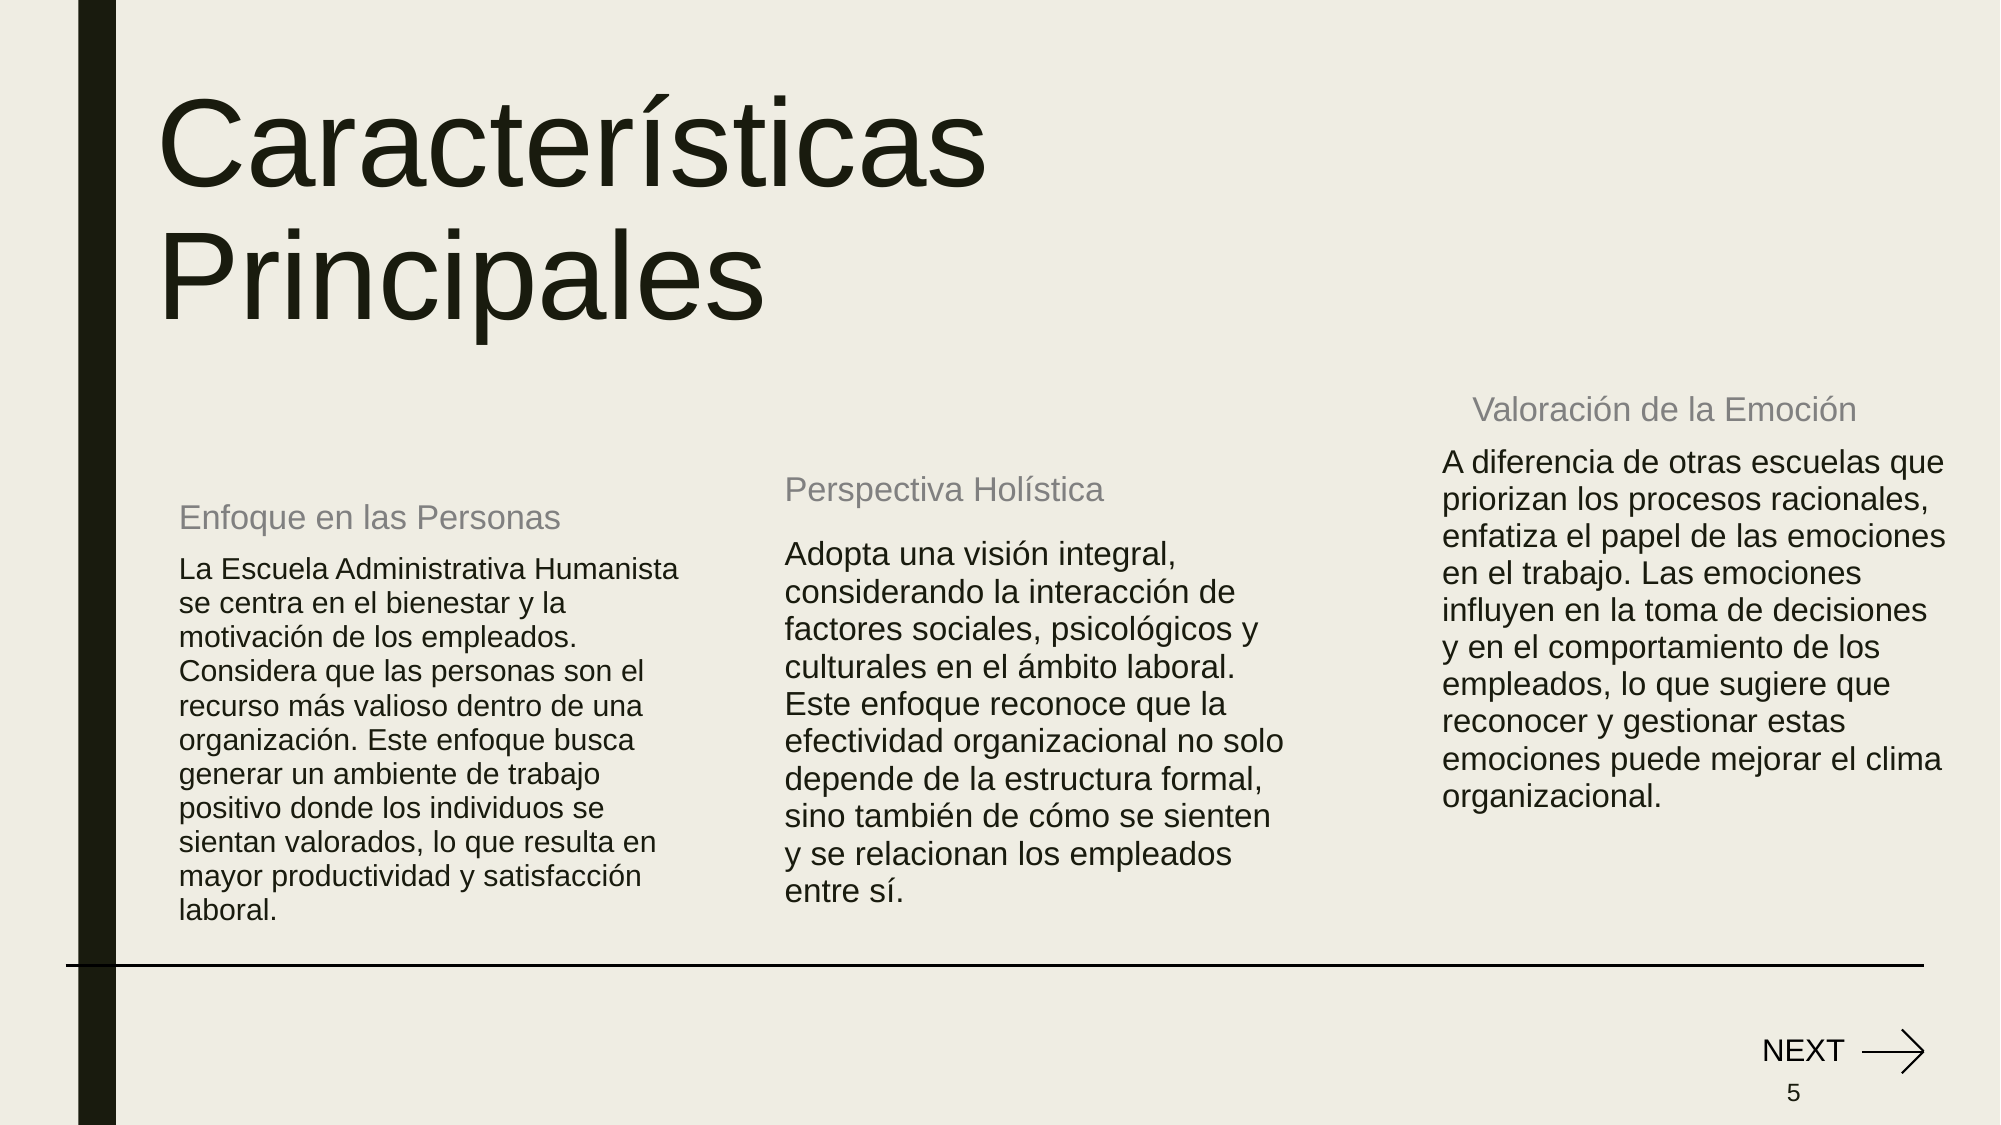

# Características Principales
Valoración de la Emoción
Perspectiva Holística
A diferencia de otras escuelas que priorizan los procesos racionales, enfatiza el papel de las emociones en el trabajo. Las emociones influyen en la toma de decisiones y en el comportamiento de los empleados, lo que sugiere que reconocer y gestionar estas emociones puede mejorar el clima organizacional.
Enfoque en las Personas
Adopta una visión integral, considerando la interacción de factores sociales, psicológicos y culturales en el ámbito laboral. Este enfoque reconoce que la efectividad organizacional no solo depende de la estructura formal, sino también de cómo se sienten y se relacionan los empleados entre sí.
La Escuela Administrativa Humanista se centra en el bienestar y la motivación de los empleados. Considera que las personas son el recurso más valioso dentro de una organización. Este enfoque busca generar un ambiente de trabajo positivo donde los individuos se sientan valorados, lo que resulta en mayor productividad y satisfacción laboral.
5